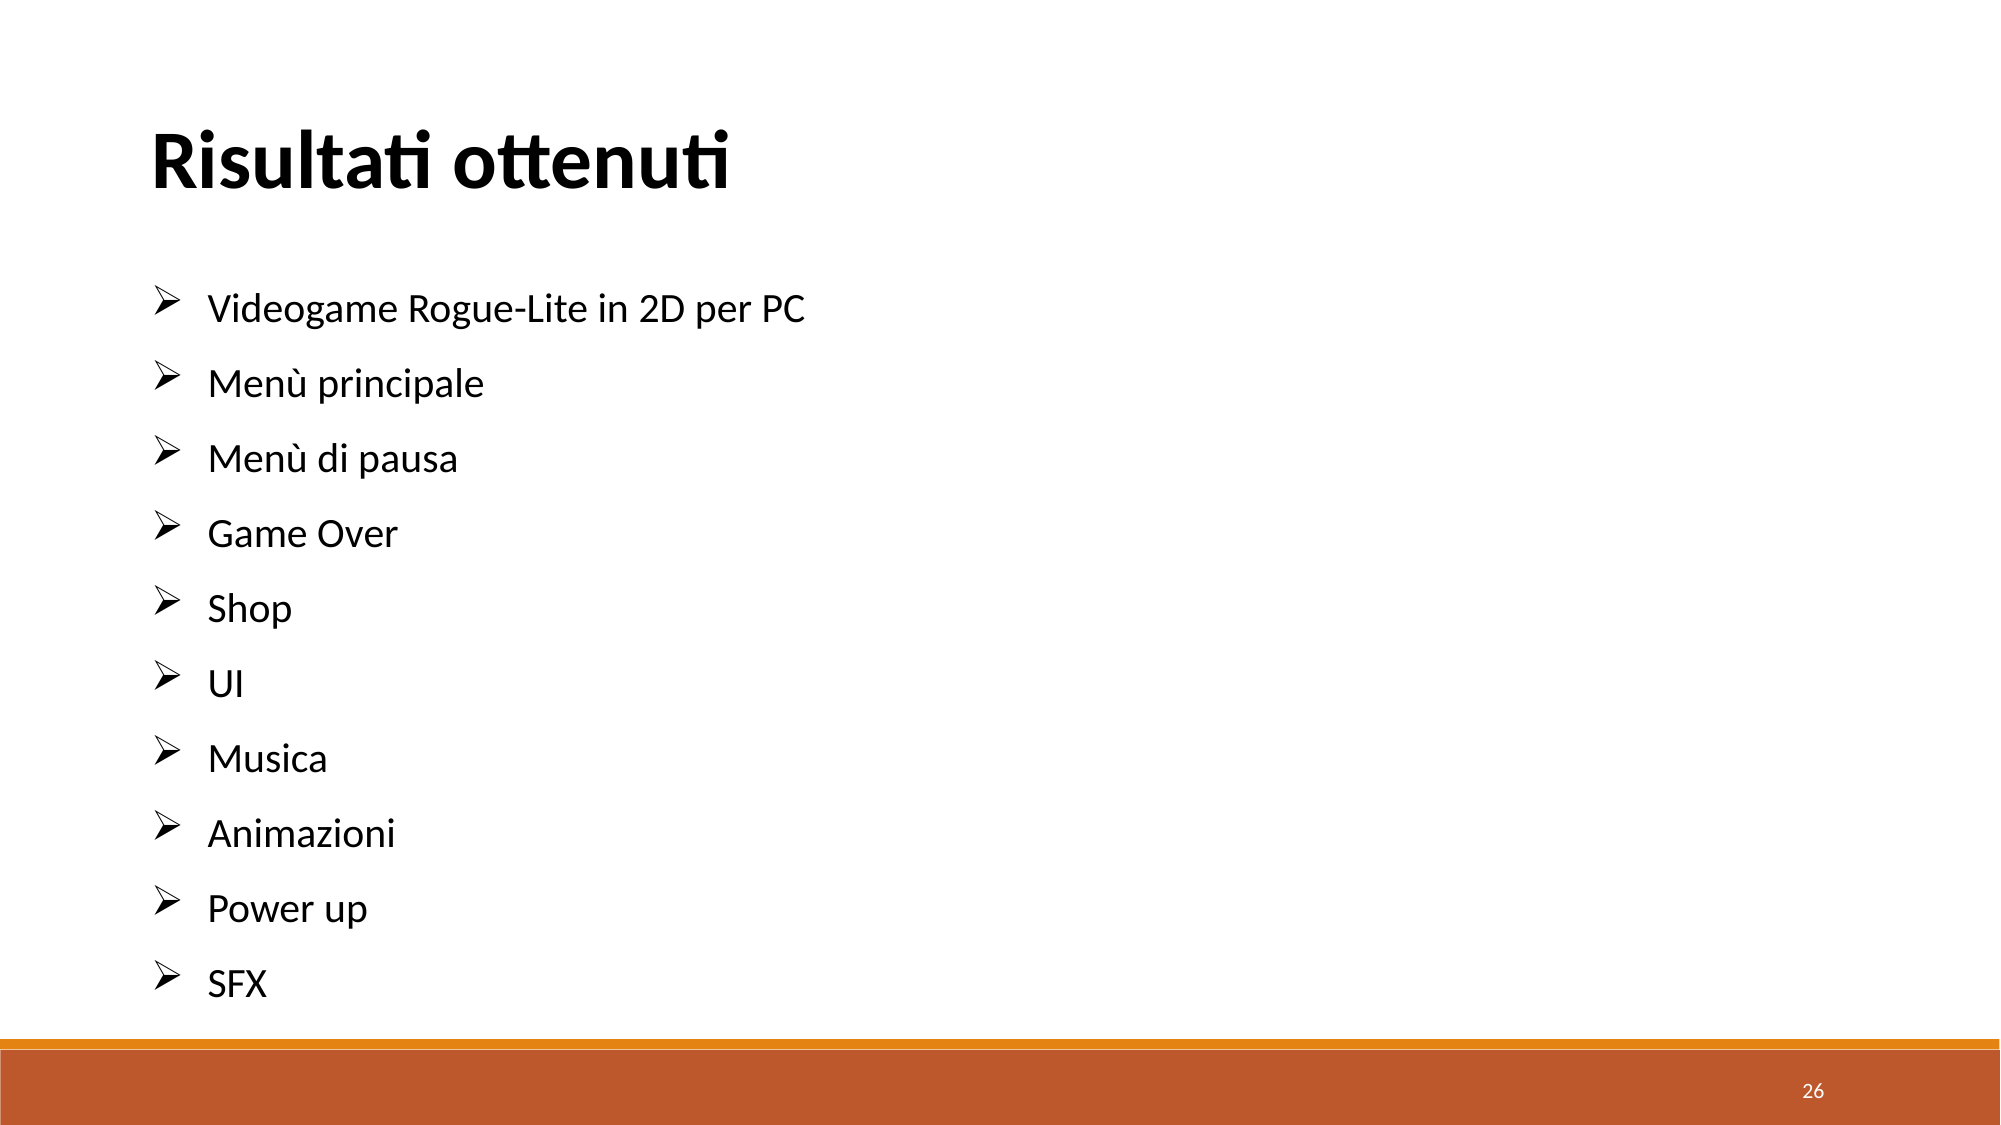

Risultati ottenuti

Videogame Rogue-Lite in 2D per PC
Menù principale
Menù di pausa
Game Over
Shop
UI
Musica
Animazioni
Power up
SFX
26